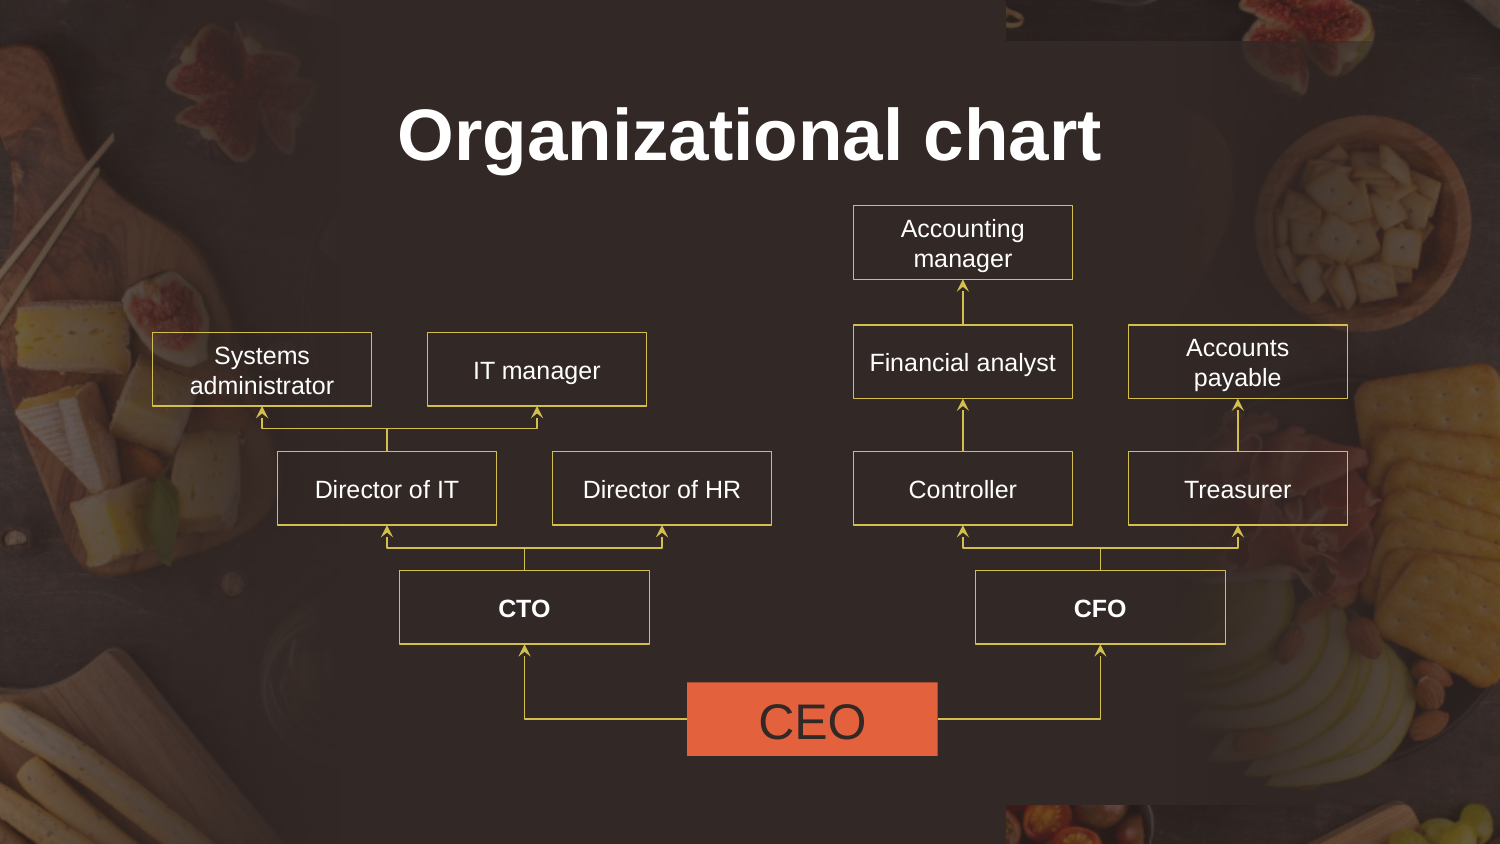

# Organizational chart
Accounting manager
Financial analyst
Accounts payable
Systems administrator
IT manager
Director of IT
Director of HR
Controller
Treasurer
CTO
CFO
CEO